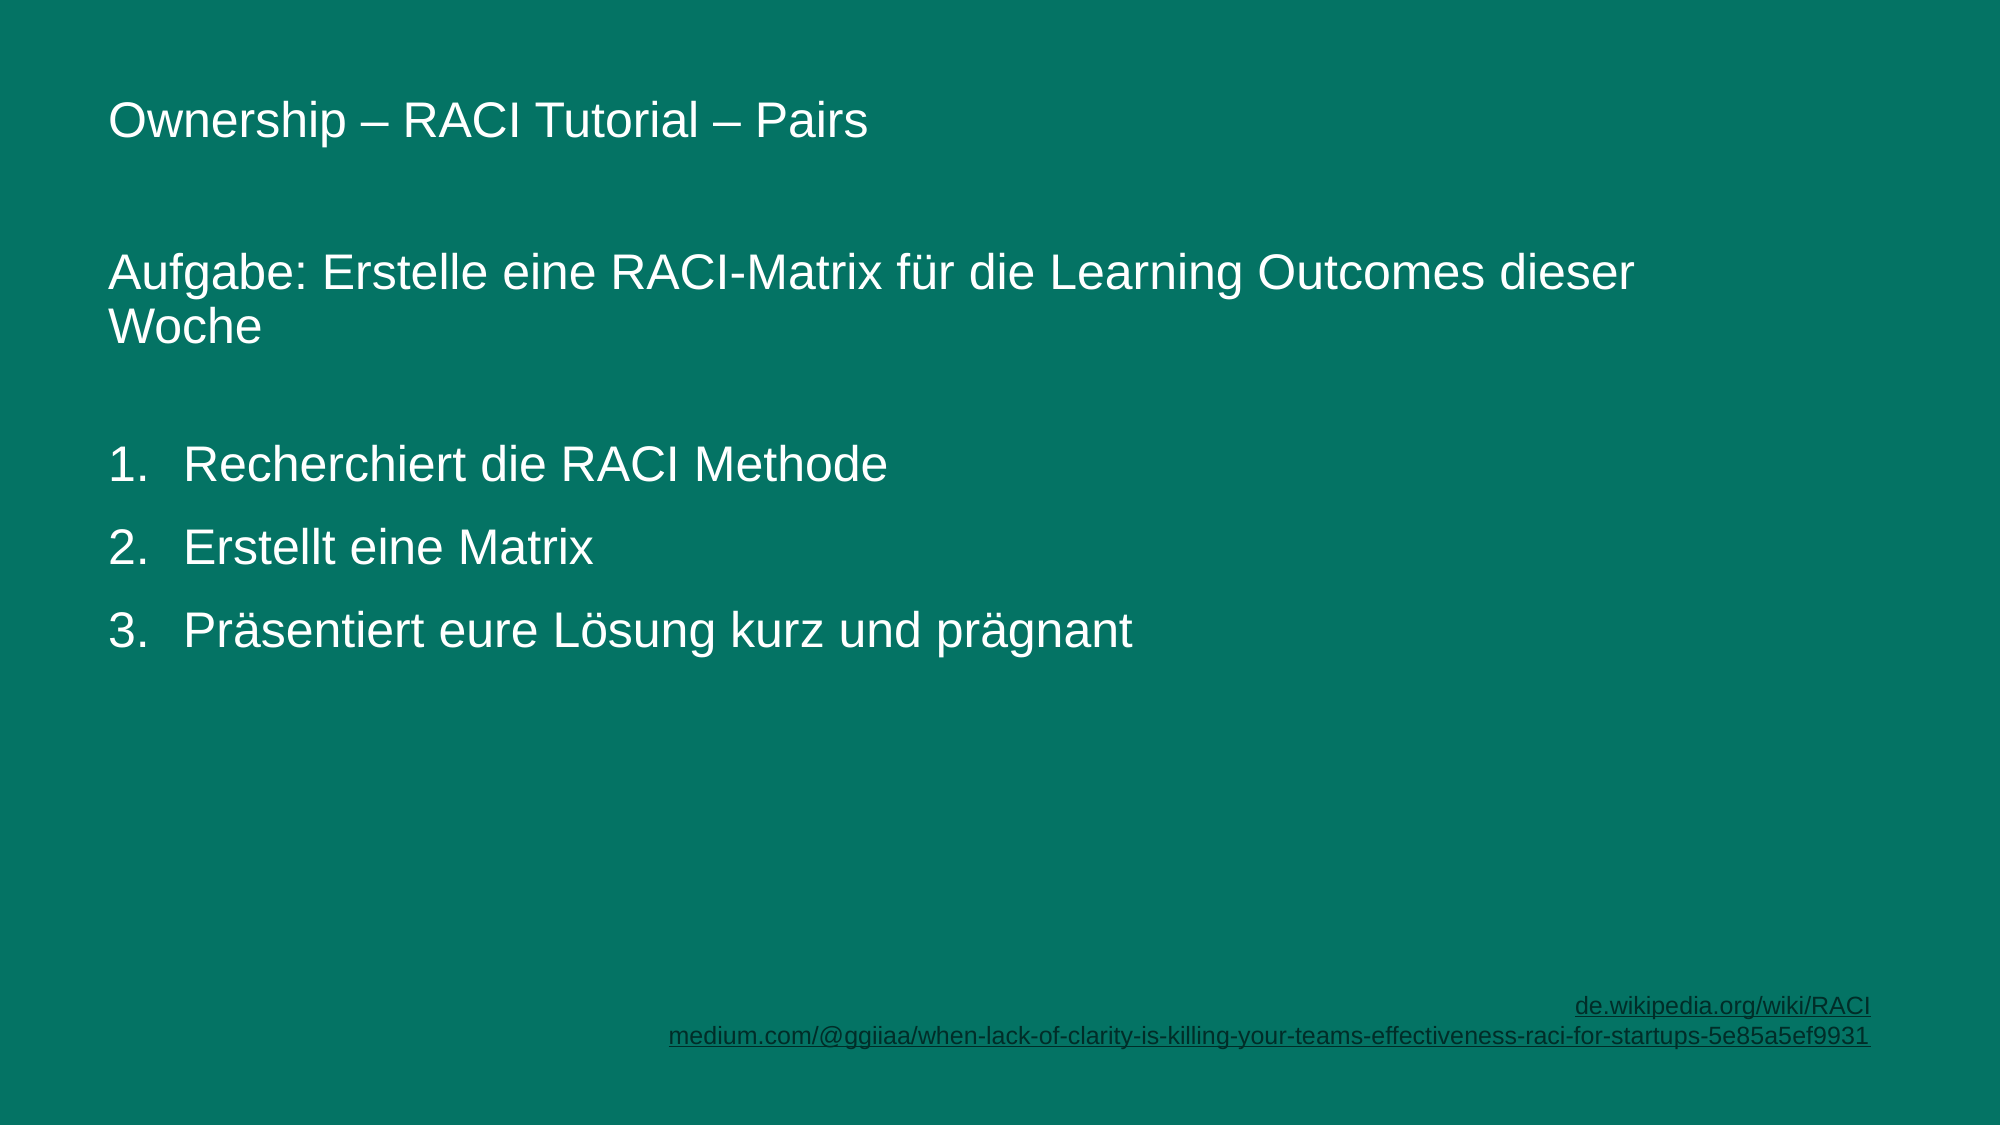

# Ownership – RACI Tutorial – Pairs
Aufgabe: Erstelle eine RACI-Matrix für die Learning Outcomes dieser Woche

Recherchiert die RACI Methode
Erstellt eine Matrix
Präsentiert eure Lösung kurz und prägnant

de.wikipedia.org/wiki/RACI
medium.com/@ggiiaa/when-lack-of-clarity-is-killing-your-teams-effectiveness-raci-for-startups-5e85a5ef9931